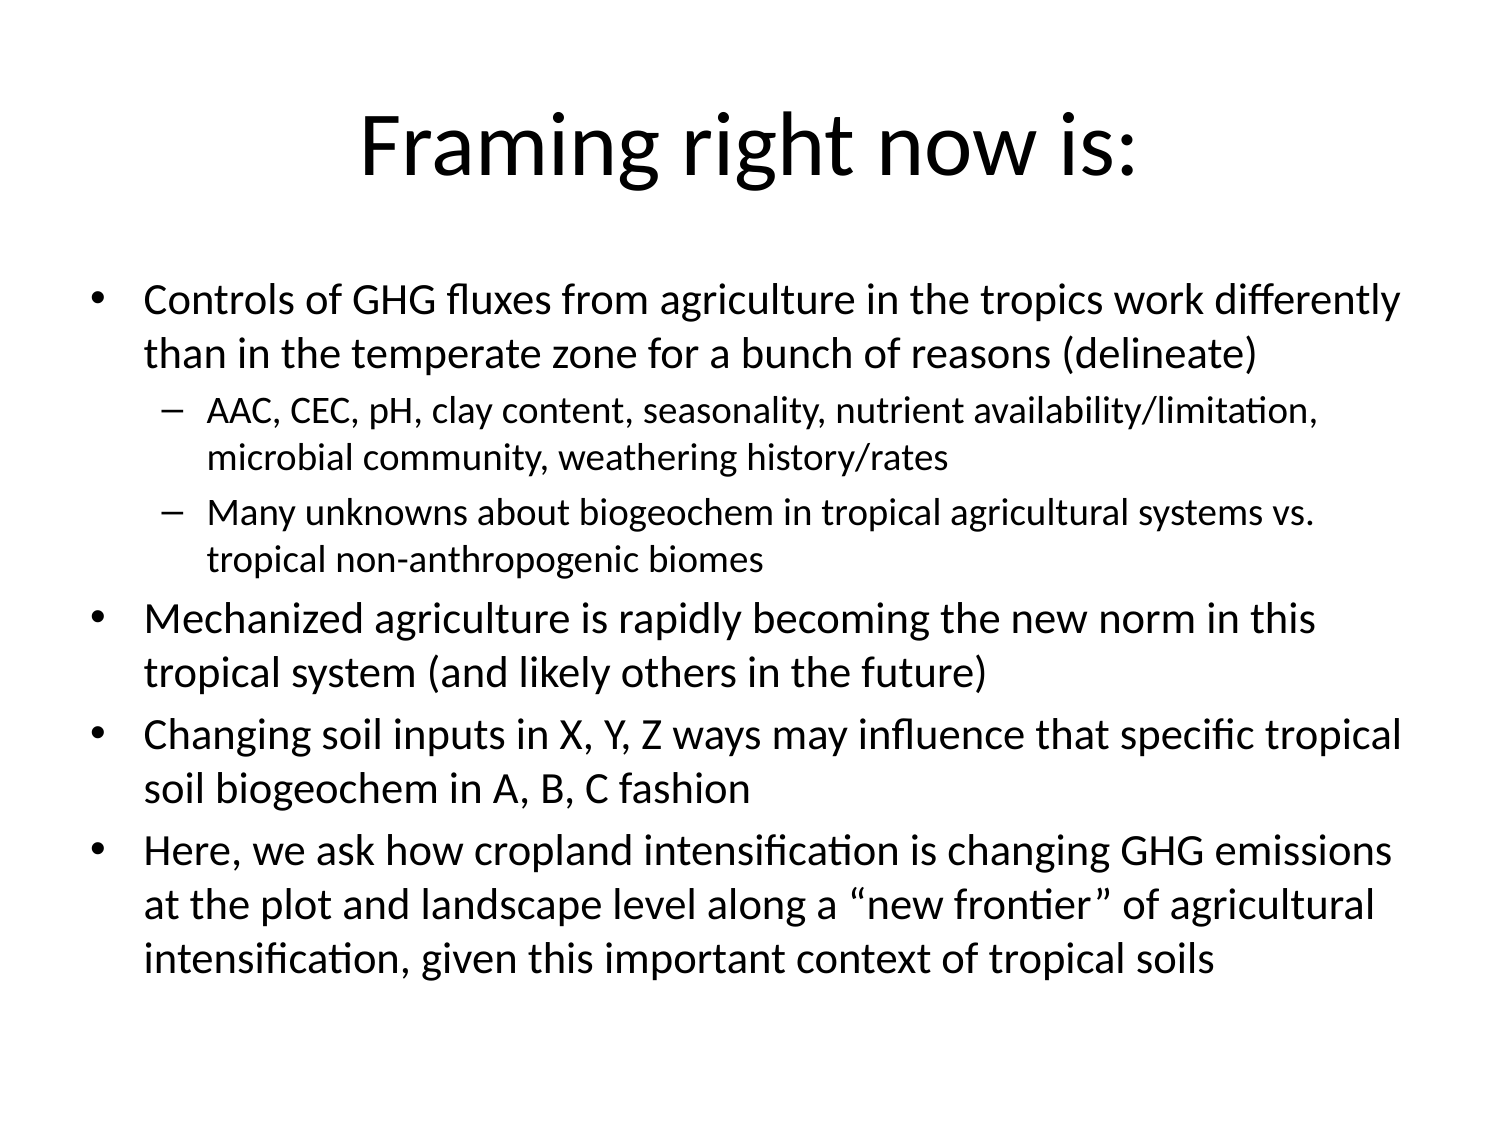

# Framing right now is:
Controls of GHG fluxes from agriculture in the tropics work differently than in the temperate zone for a bunch of reasons (delineate)
AAC, CEC, pH, clay content, seasonality, nutrient availability/limitation, microbial community, weathering history/rates
Many unknowns about biogeochem in tropical agricultural systems vs. tropical non-anthropogenic biomes
Mechanized agriculture is rapidly becoming the new norm in this tropical system (and likely others in the future)
Changing soil inputs in X, Y, Z ways may influence that specific tropical soil biogeochem in A, B, C fashion
Here, we ask how cropland intensification is changing GHG emissions at the plot and landscape level along a “new frontier” of agricultural intensification, given this important context of tropical soils